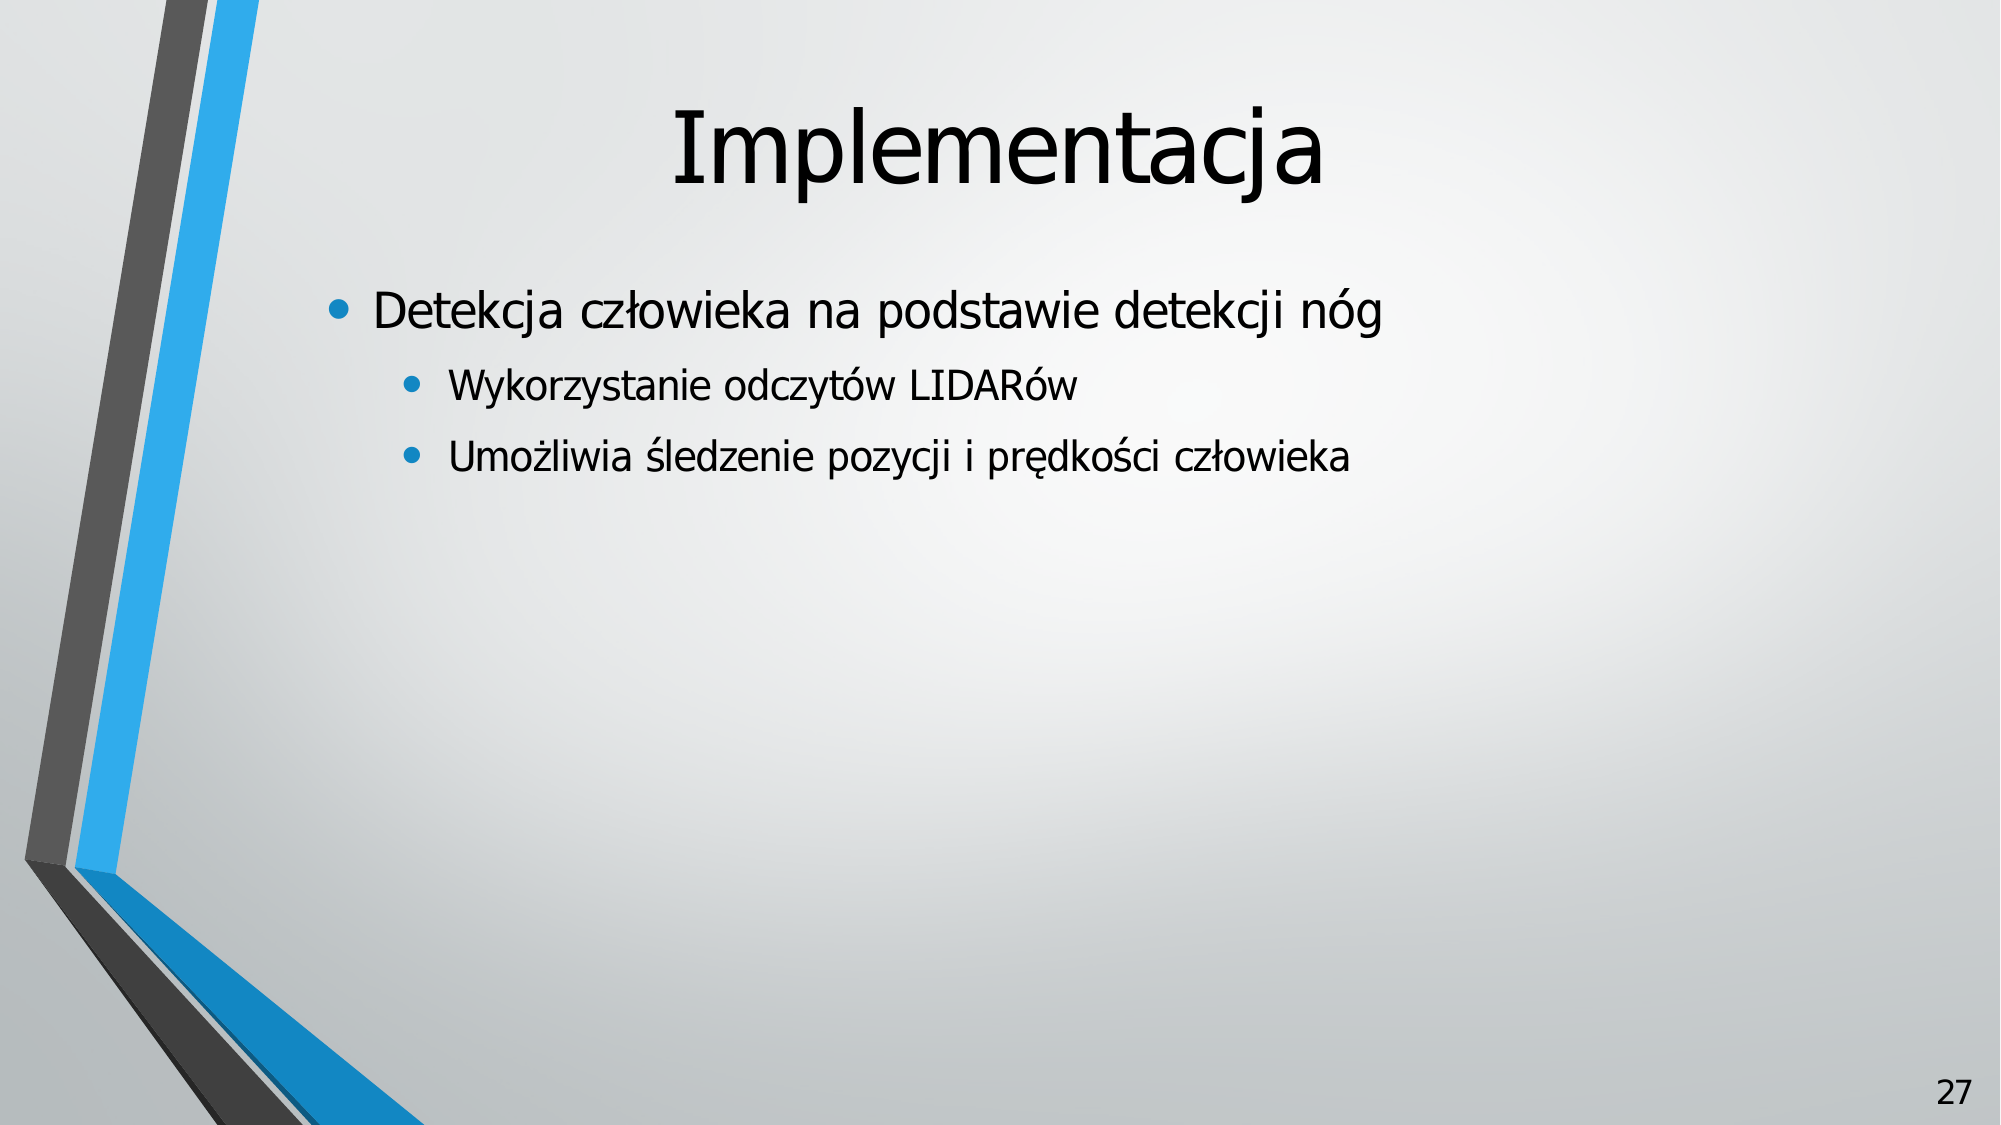

# Implementacja
Detekcja człowieka na podstawie detekcji nóg
Wykorzystanie odczytów LIDARów
Umożliwia śledzenie pozycji i prędkości człowieka
27